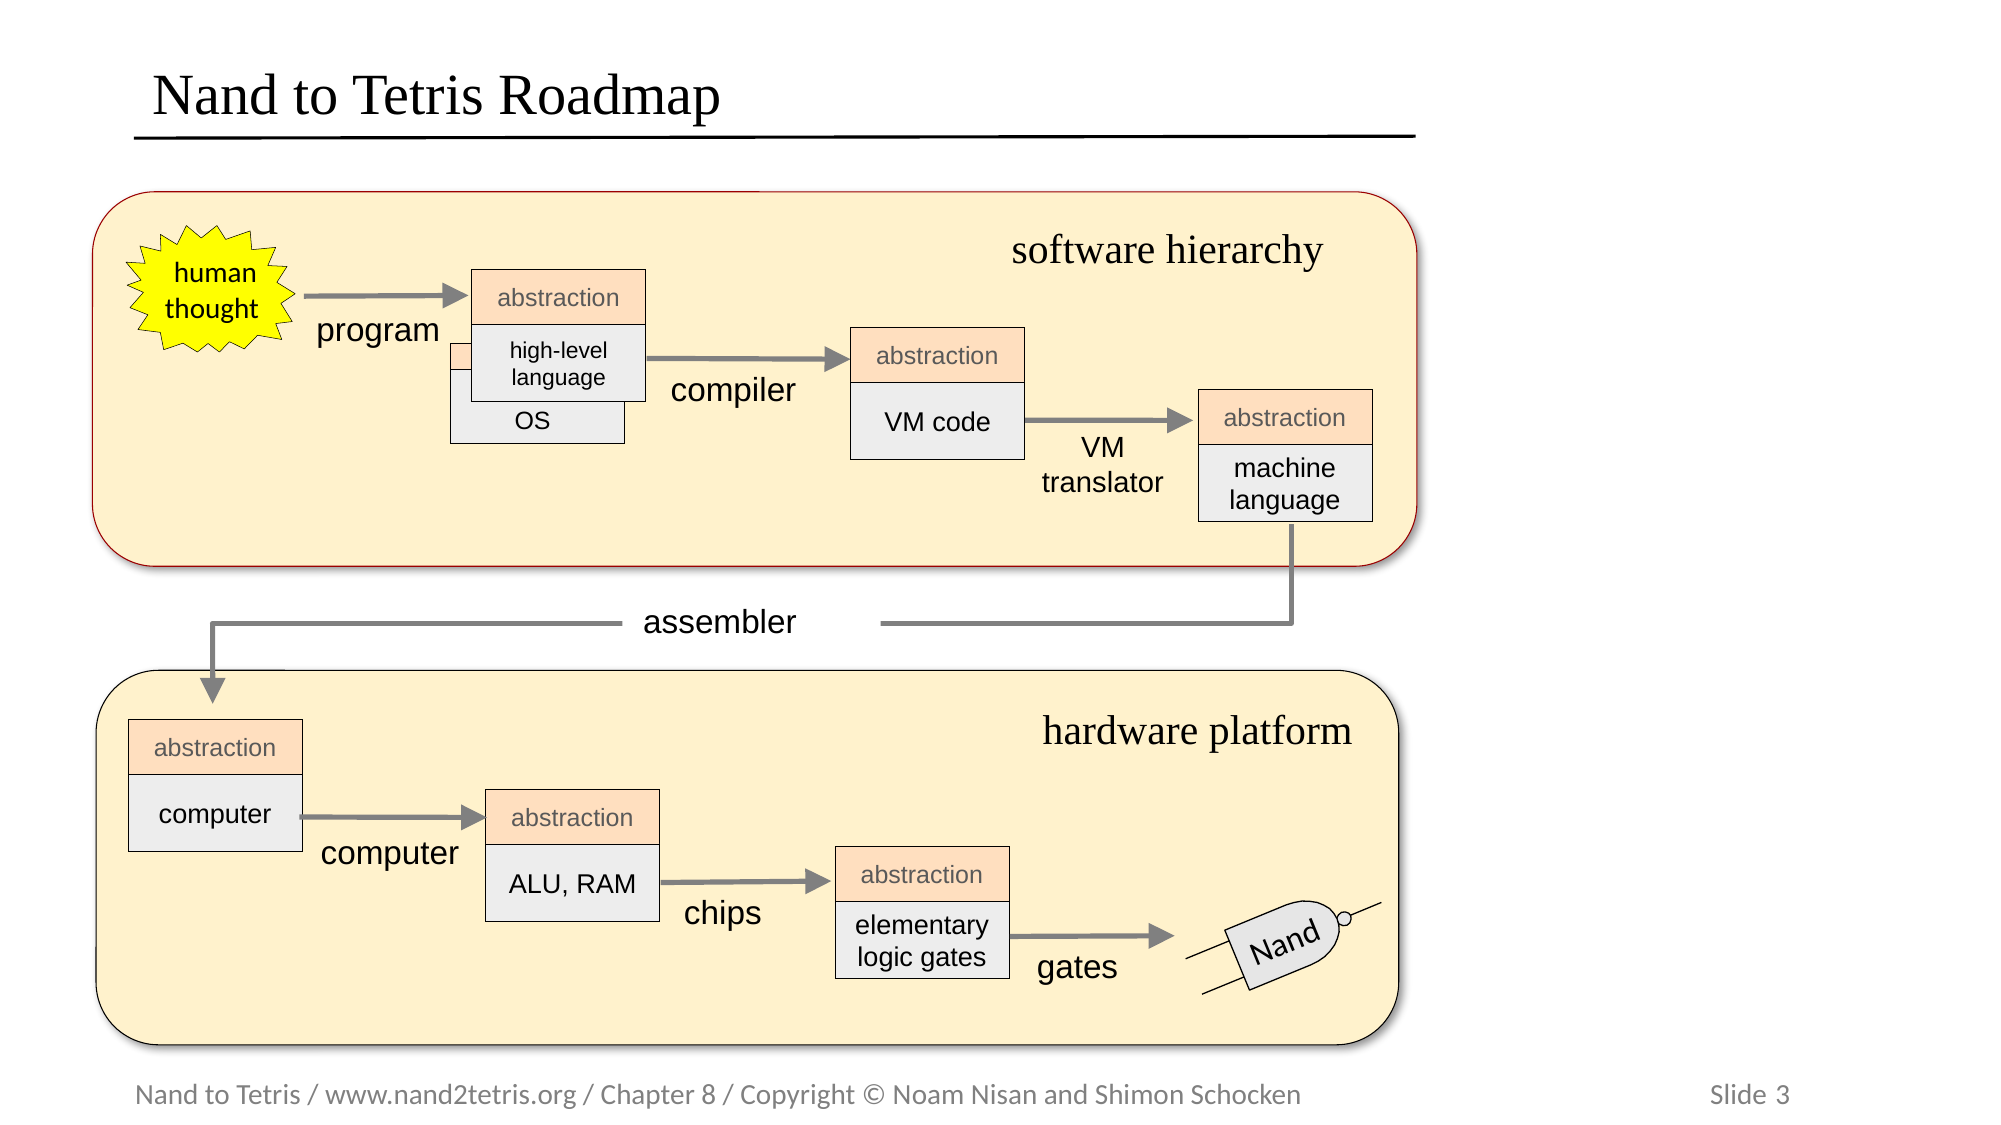

# Nand to Tetris Roadmap

software hierarchy

human
thought
abstraction

program
high-level
language
abstraction

OS

compiler
VM code
abstraction

VM translator
machine language

assembler

hardware platform
abstraction
computer
abstraction

computer
ALU, RAM
abstraction

chips
elementary logic gates

Nand

gates